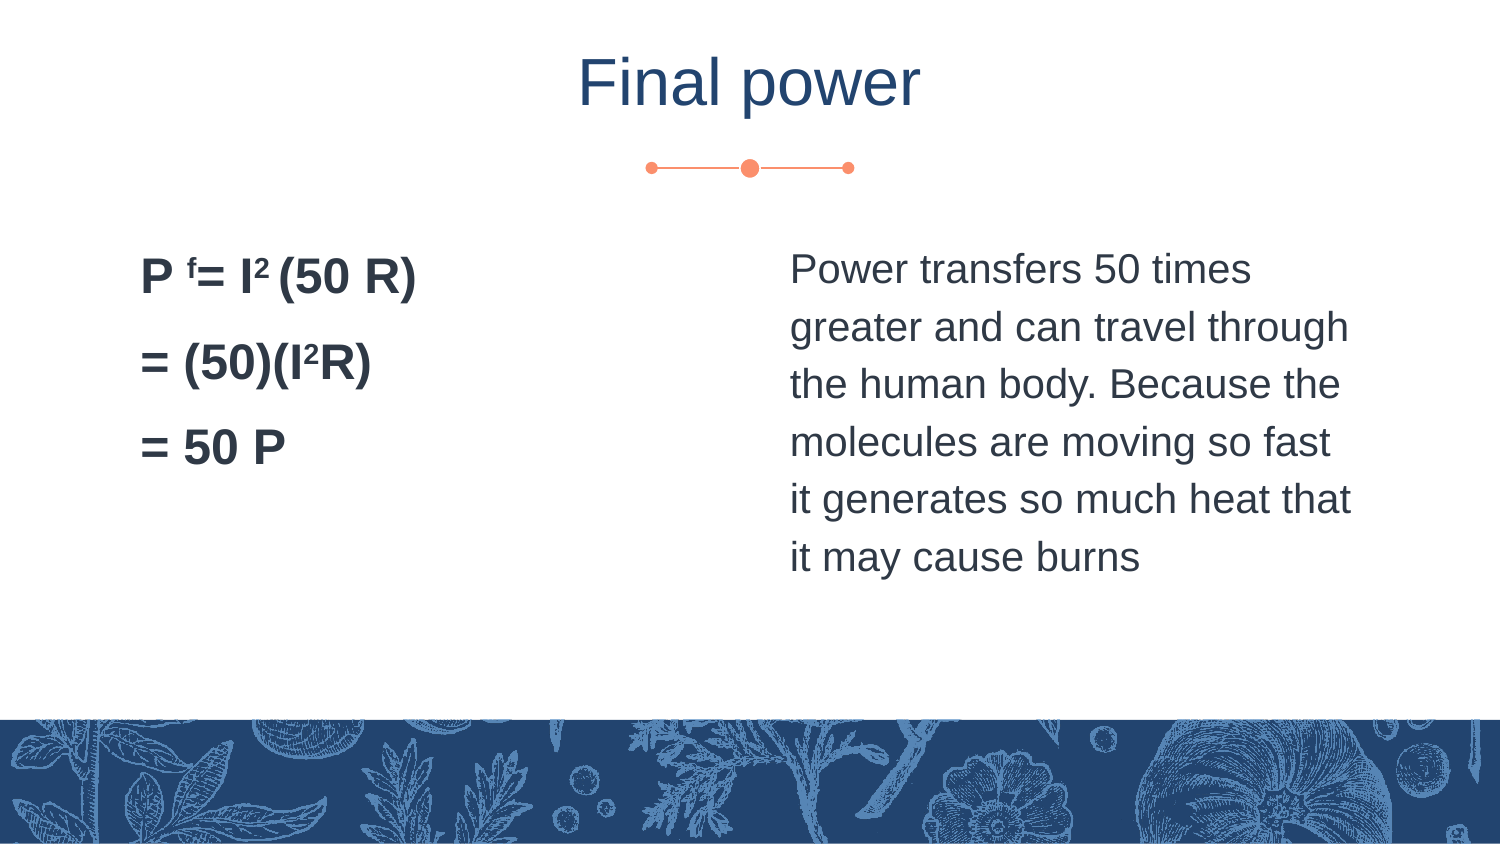

# Final power
P f= I2 (50 R)
= (50)(I2R)
= 50 P
Power transfers 50 times greater and can travel through the human body. Because the molecules are moving so fast it generates so much heat that it may cause burns